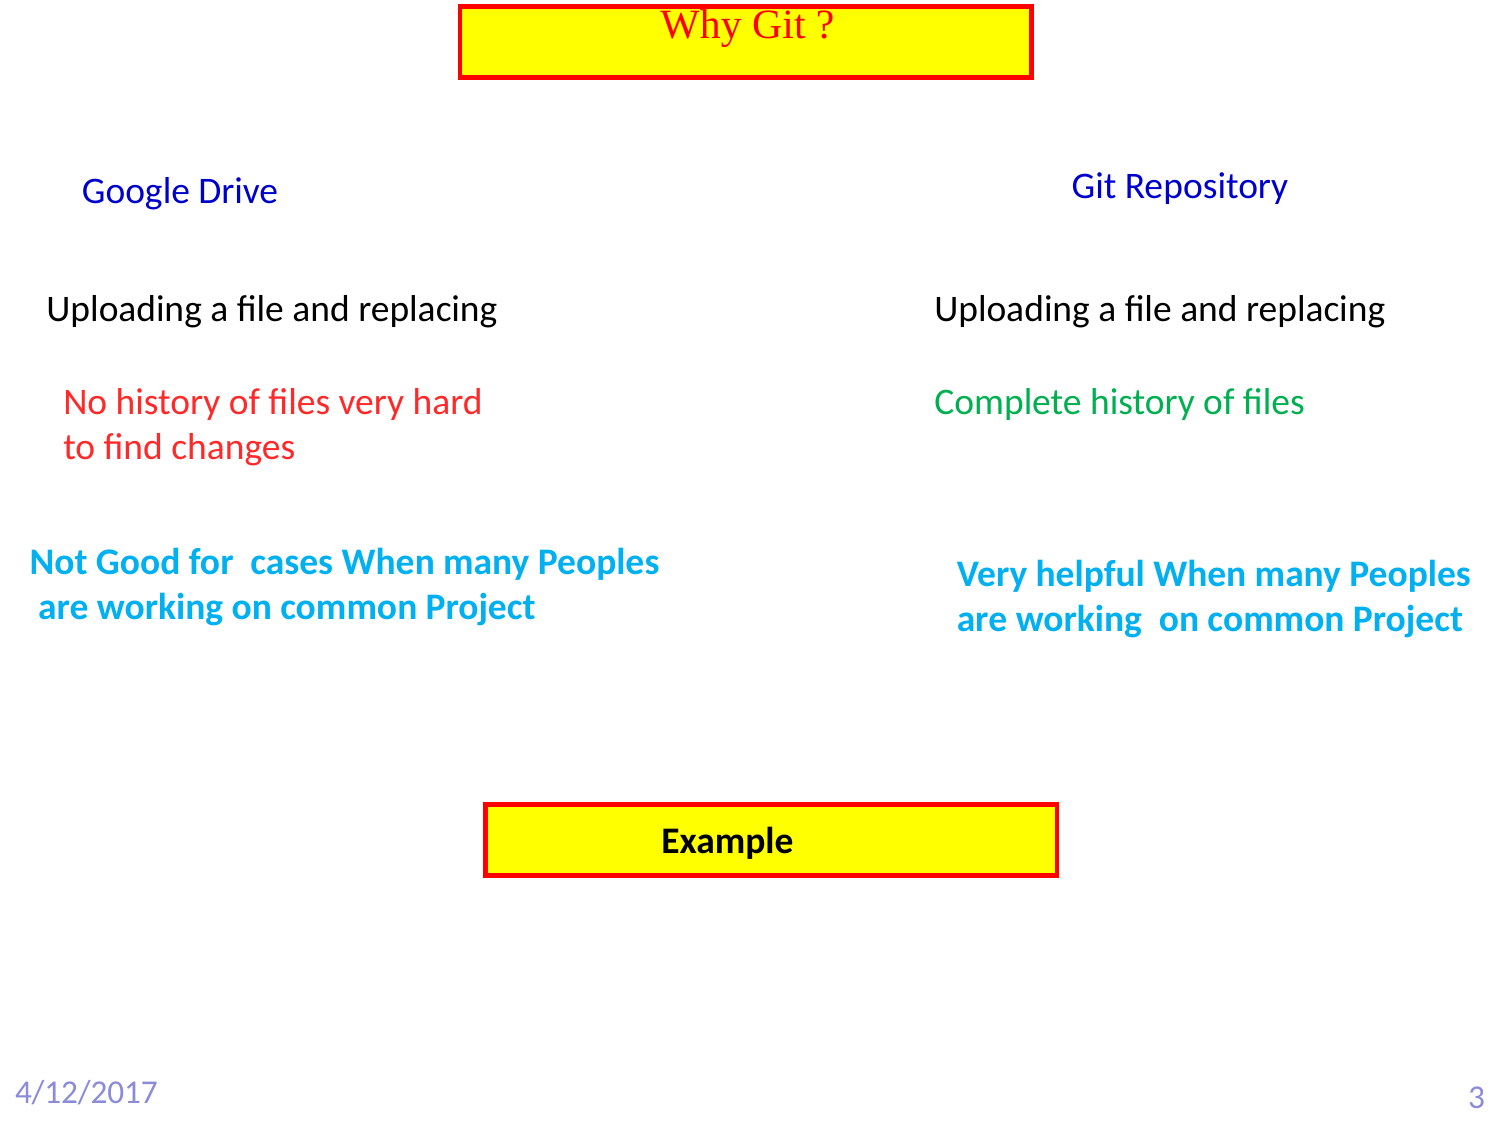

# Why Git ?
Git Repository
Google Drive
Uploading a file and replacing
Uploading a file and replacing
No history of files very hard to find changes
Complete history of files
PMD
Not Good for  cases When many Peoples
 are working on common Project
Very helpful When many Peoples
are working  on common Project

Example
4/12/2017
3